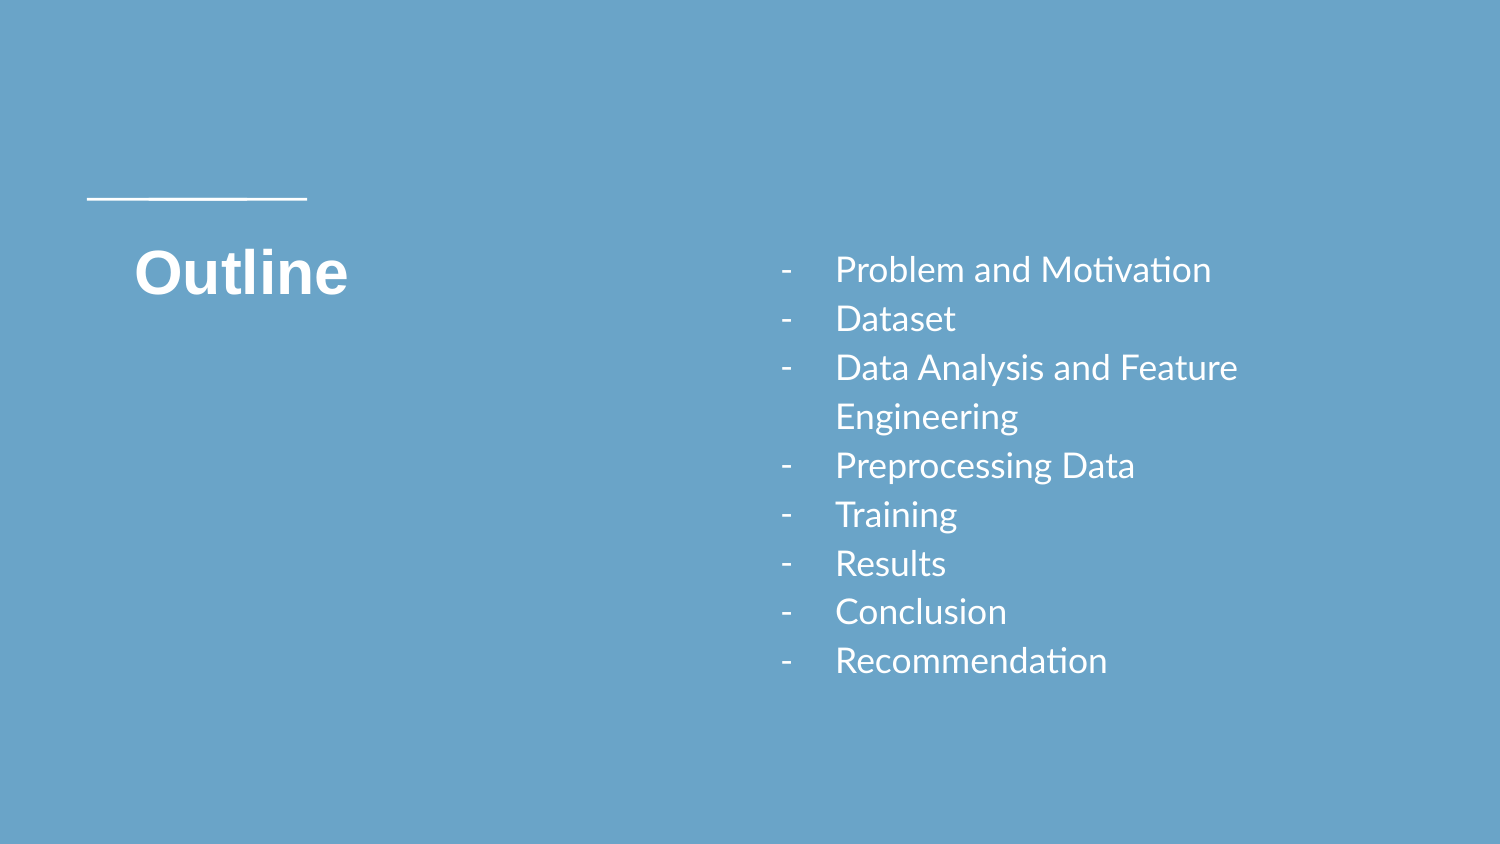

# Outline
Problem and Motivation
Dataset
Data Analysis and Feature Engineering
Preprocessing Data
Training
Results
Conclusion
Recommendation